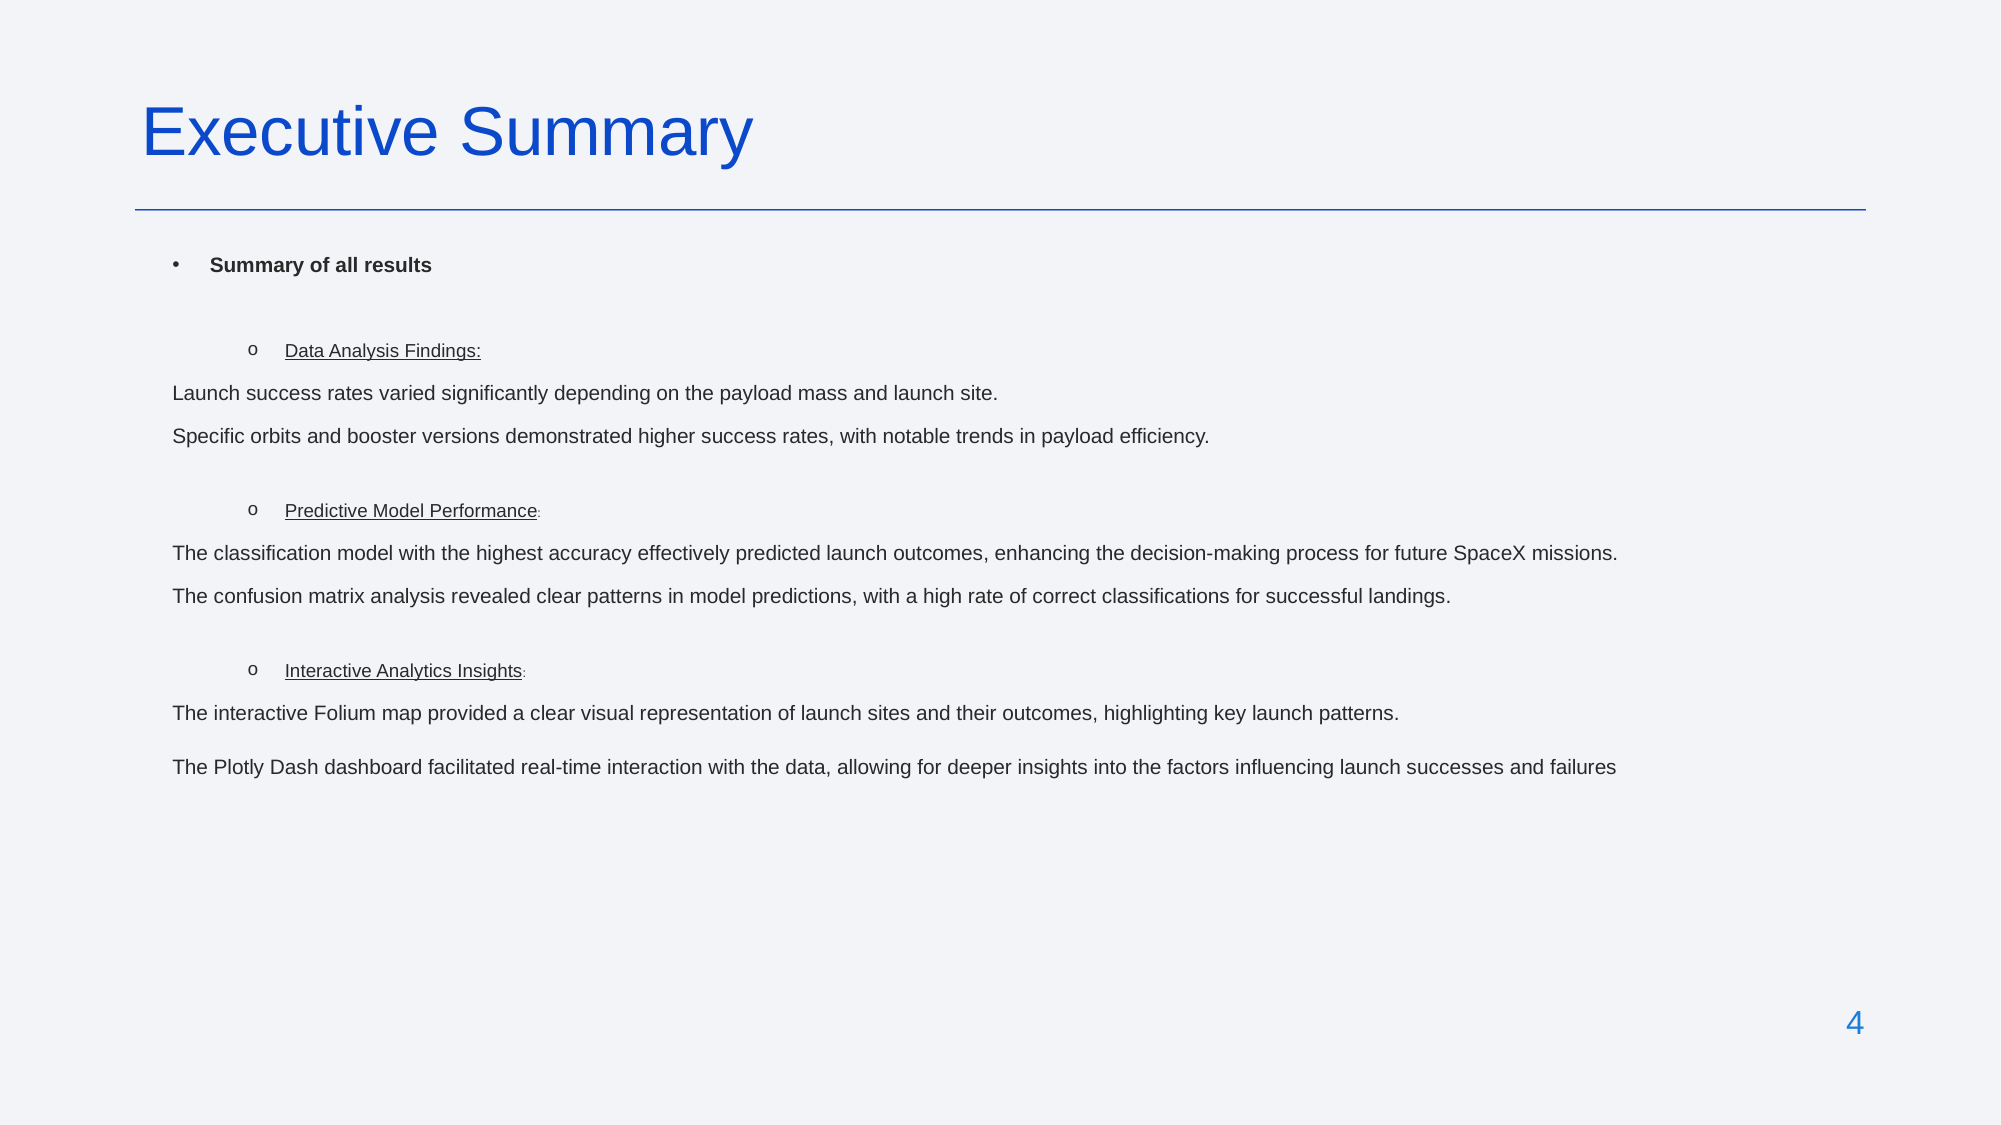

Executive Summary
Summary of all results

Data Analysis Findings:
Launch success rates varied significantly depending on the payload mass and launch site.
Specific orbits and booster versions demonstrated higher success rates, with notable trends in payload efficiency.

Predictive Model Performance:
The classification model with the highest accuracy effectively predicted launch outcomes, enhancing the decision-making process for future SpaceX missions.
The confusion matrix analysis revealed clear patterns in model predictions, with a high rate of correct classifications for successful landings.

Interactive Analytics Insights:
The interactive Folium map provided a clear visual representation of launch sites and their outcomes, highlighting key launch patterns.
The Plotly Dash dashboard facilitated real-time interaction with the data, allowing for deeper insights into the factors influencing launch successes and failures
4